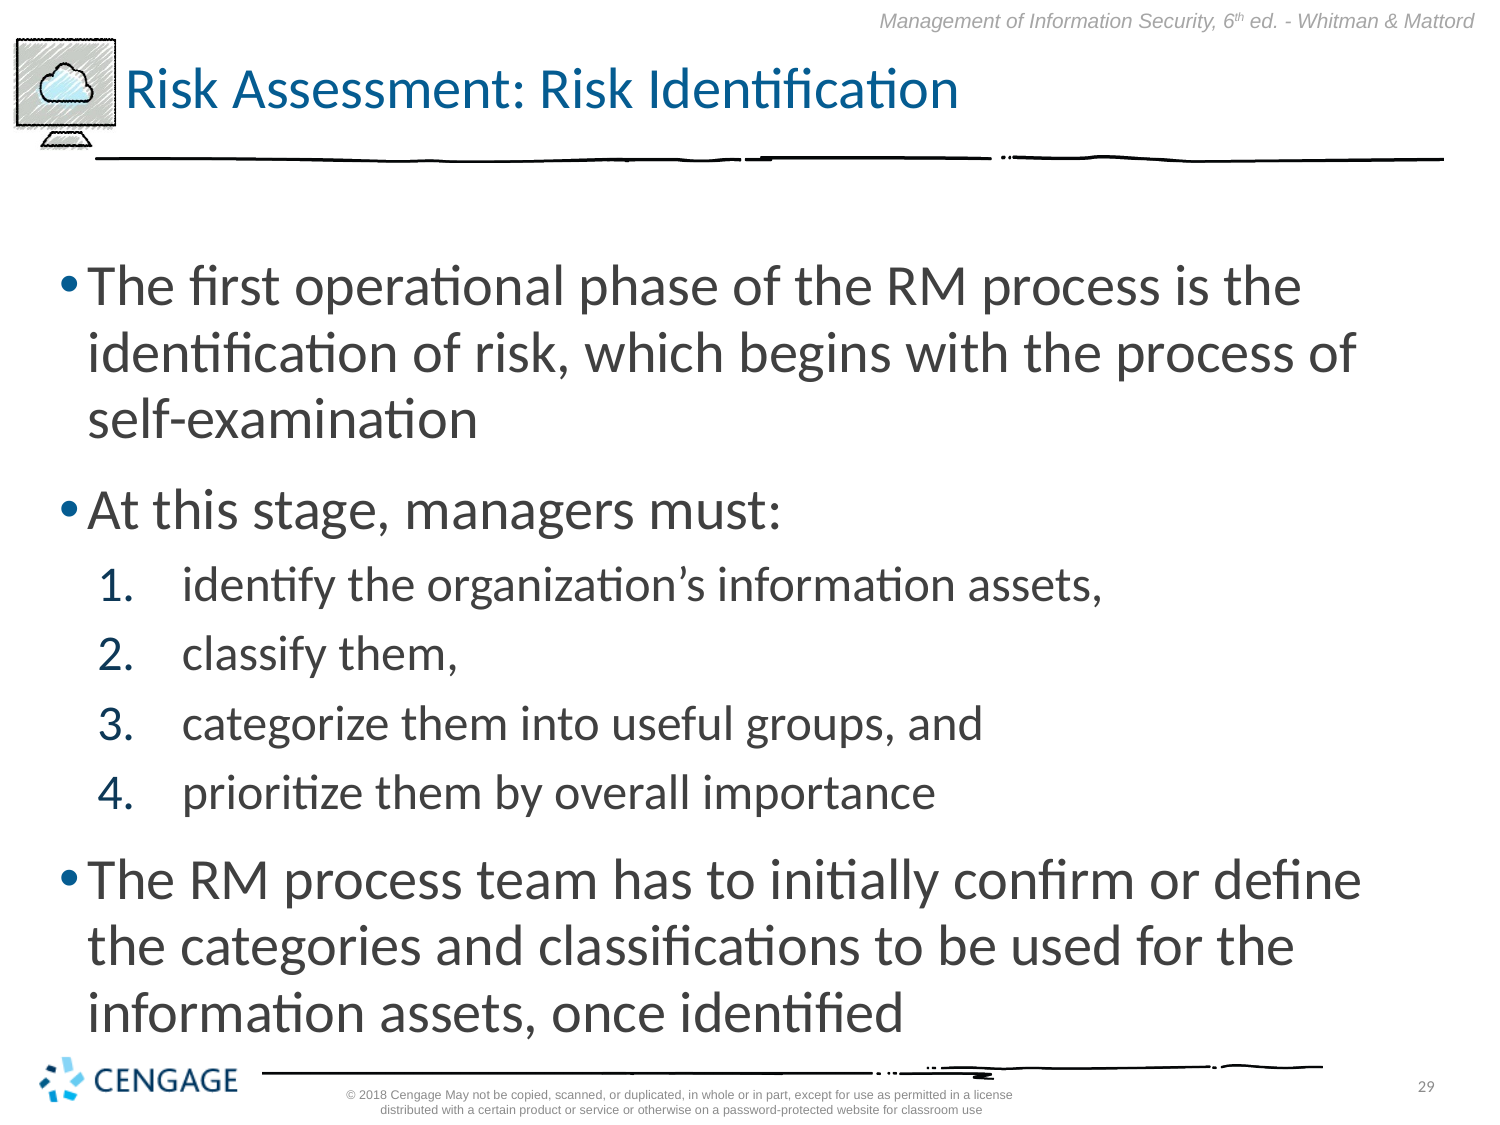

# Risk Assessment: Risk Identification
The first operational phase of the RM process is the identification of risk, which begins with the process of self-examination
At this stage, managers must:
identify the organization’s information assets,
classify them,
categorize them into useful groups, and
prioritize them by overall importance
The RM process team has to initially confirm or define the categories and classifications to be used for the information assets, once identified